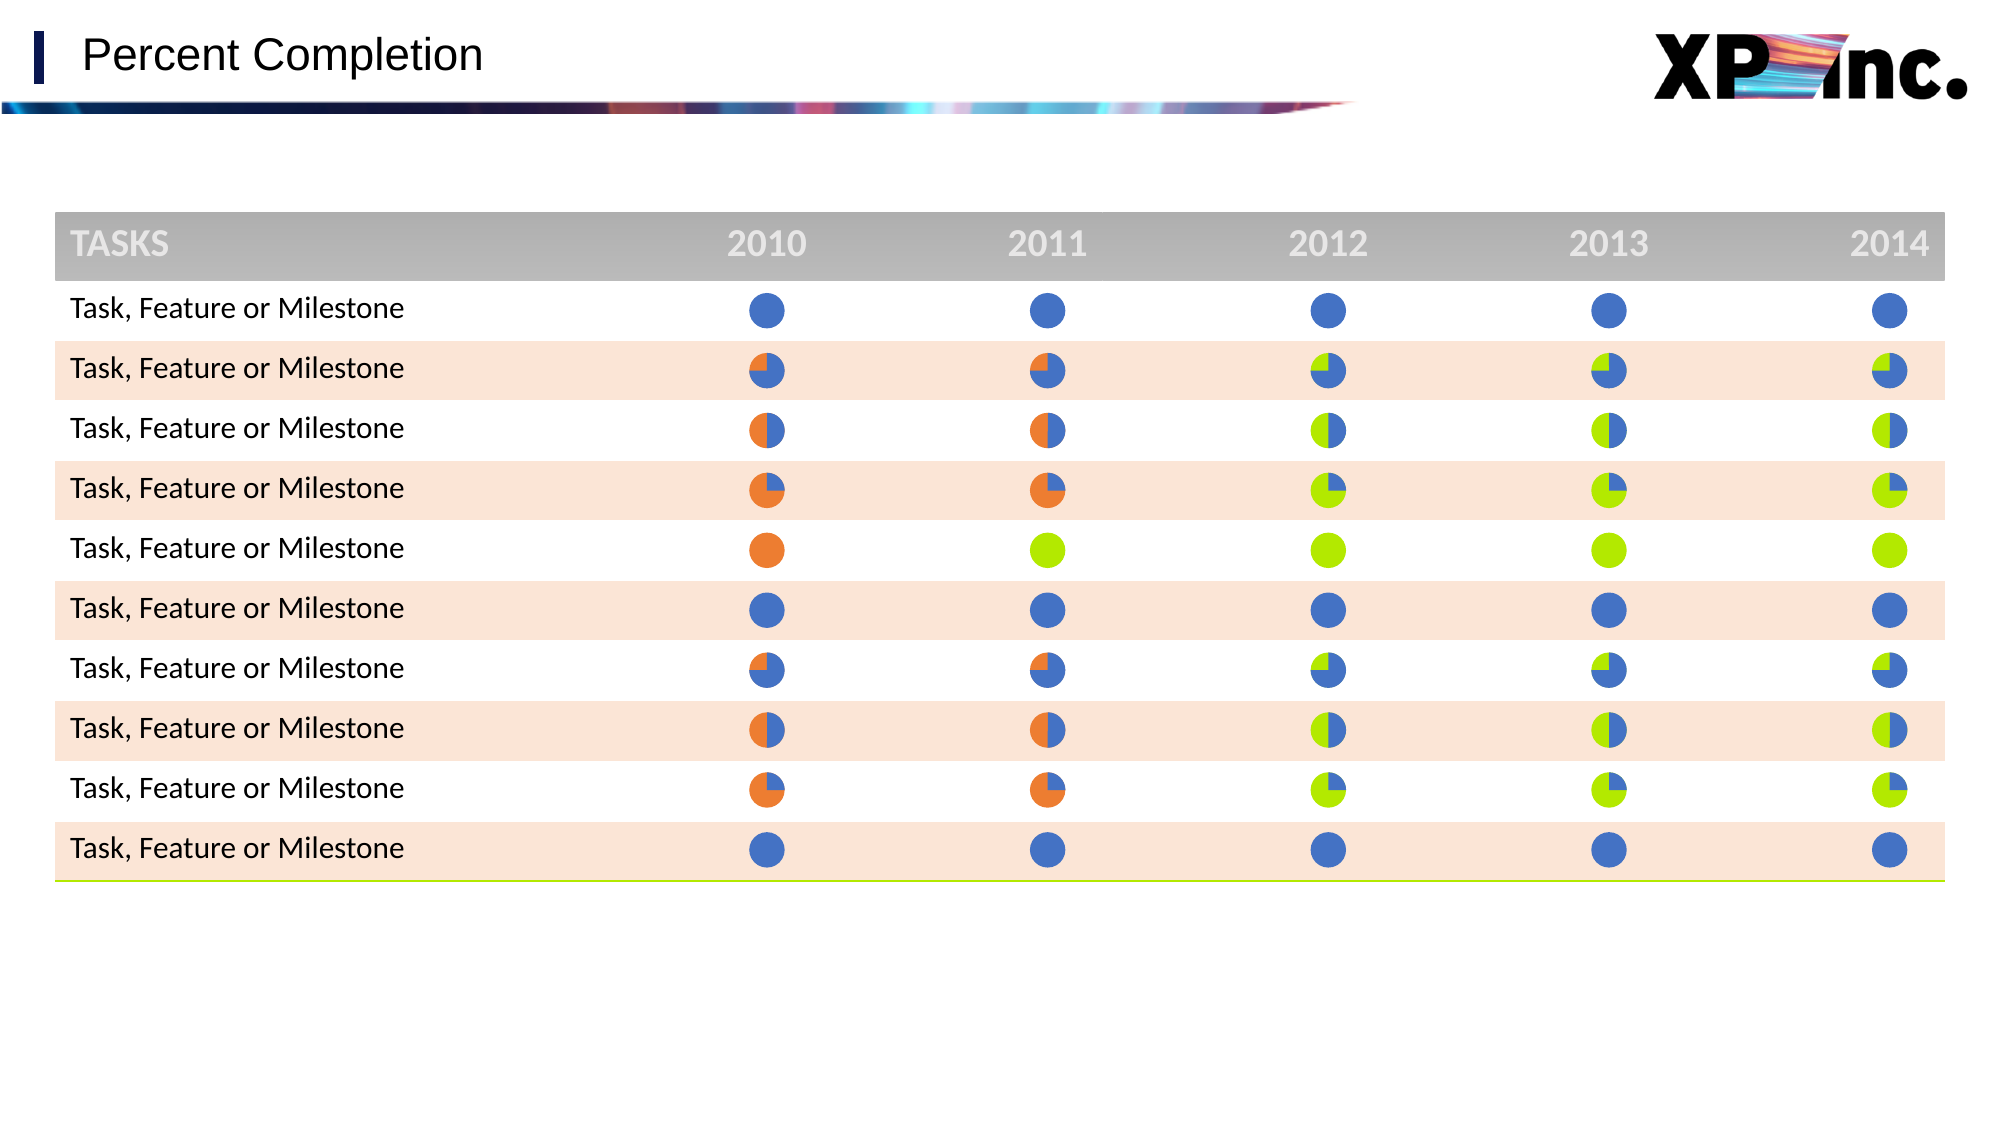

# Percent Completion

| TASKS | 2010 | 2011 | 2012 | 2013 | 2014 |
| --- | --- | --- | --- | --- | --- |
| Task, Feature or Milestone |  |  |  |  |  |
| Task, Feature or Milestone |  |  |  |  |  |
| Task, Feature or Milestone |  |  |  |  |  |
| Task, Feature or Milestone |  |  |  |  |  |
| Task, Feature or Milestone |  |  |  |  |  |
| Task, Feature or Milestone |  |  |  |  |  |
| Task, Feature or Milestone |  |  |  |  |  |
| Task, Feature or Milestone |  |  |  |  |  |
| Task, Feature or Milestone |  |  |  |  |  |
| Task, Feature or Milestone |  |  |  |  |  |